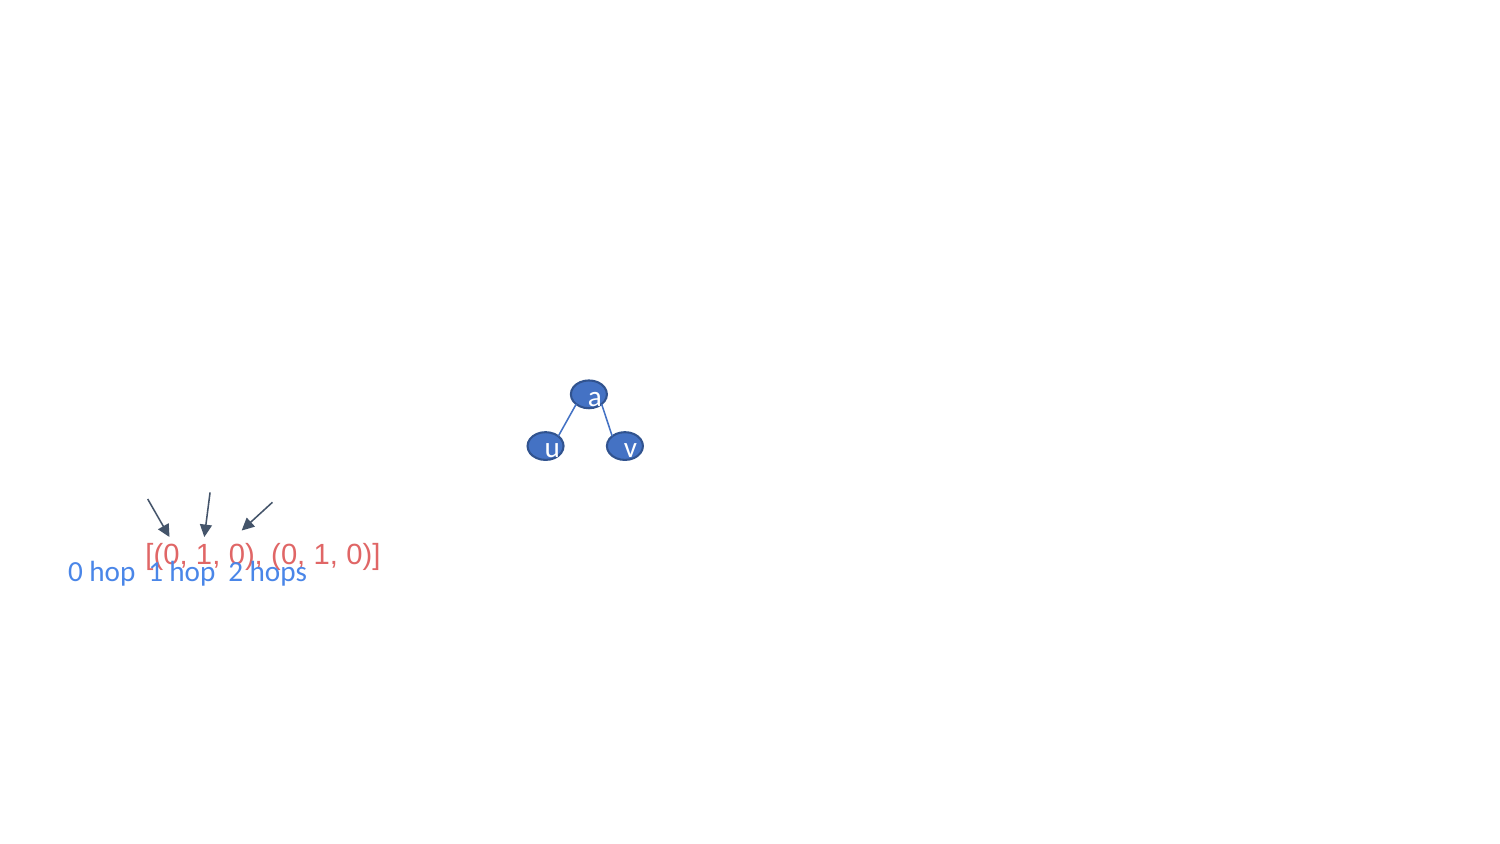

a
u
v
 [(0, 1, 0), (0, 1, 0)]
0 hop  1 hop  2 hops